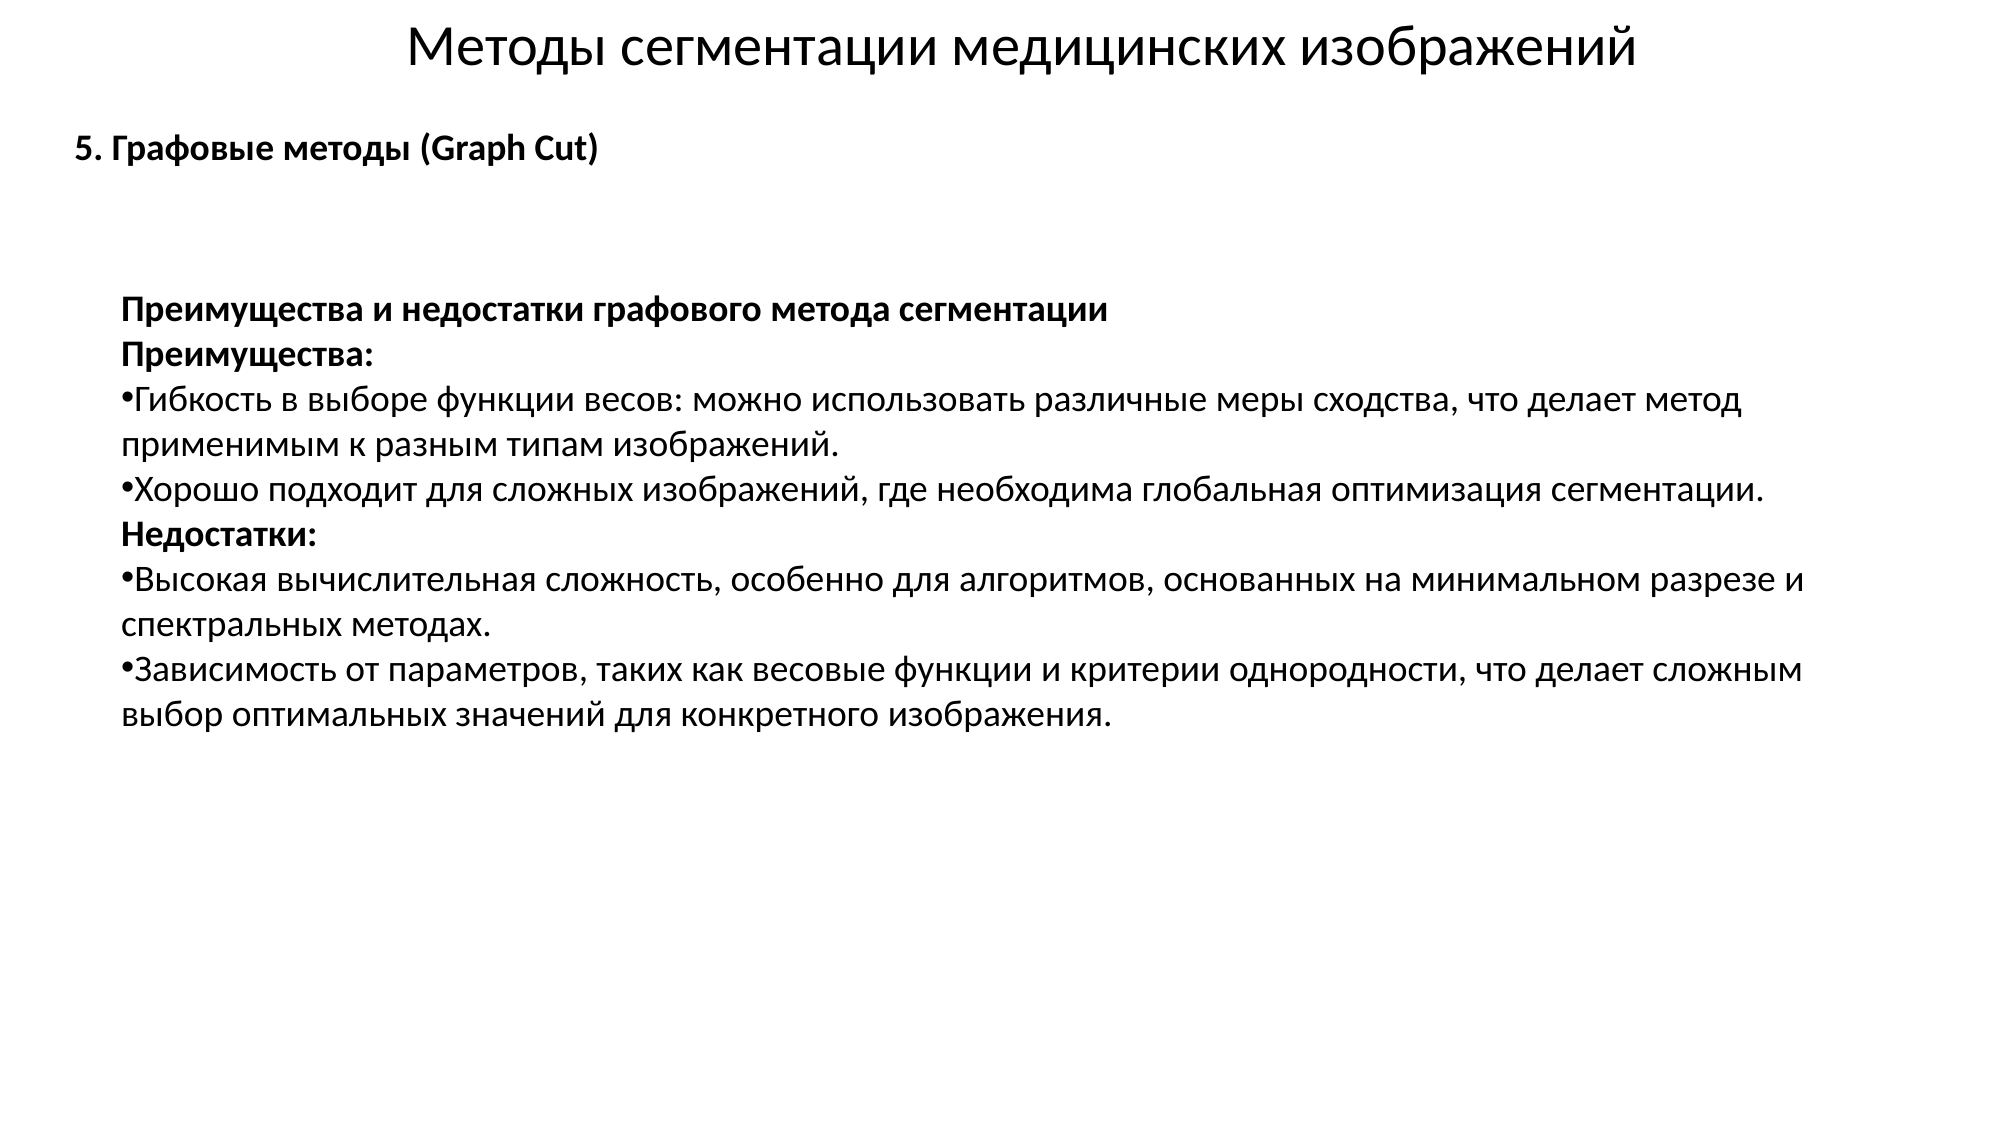

Методы сегментации медицинских изображений
5. Графовые методы (Graph Cut)
Преимущества и недостатки графового метода сегментации
Преимущества:
Гибкость в выборе функции весов: можно использовать различные меры сходства, что делает метод применимым к разным типам изображений.
Хорошо подходит для сложных изображений, где необходима глобальная оптимизация сегментации.
Недостатки:
Высокая вычислительная сложность, особенно для алгоритмов, основанных на минимальном разрезе и спектральных методах.
Зависимость от параметров, таких как весовые функции и критерии однородности, что делает сложным выбор оптимальных значений для конкретного изображения.